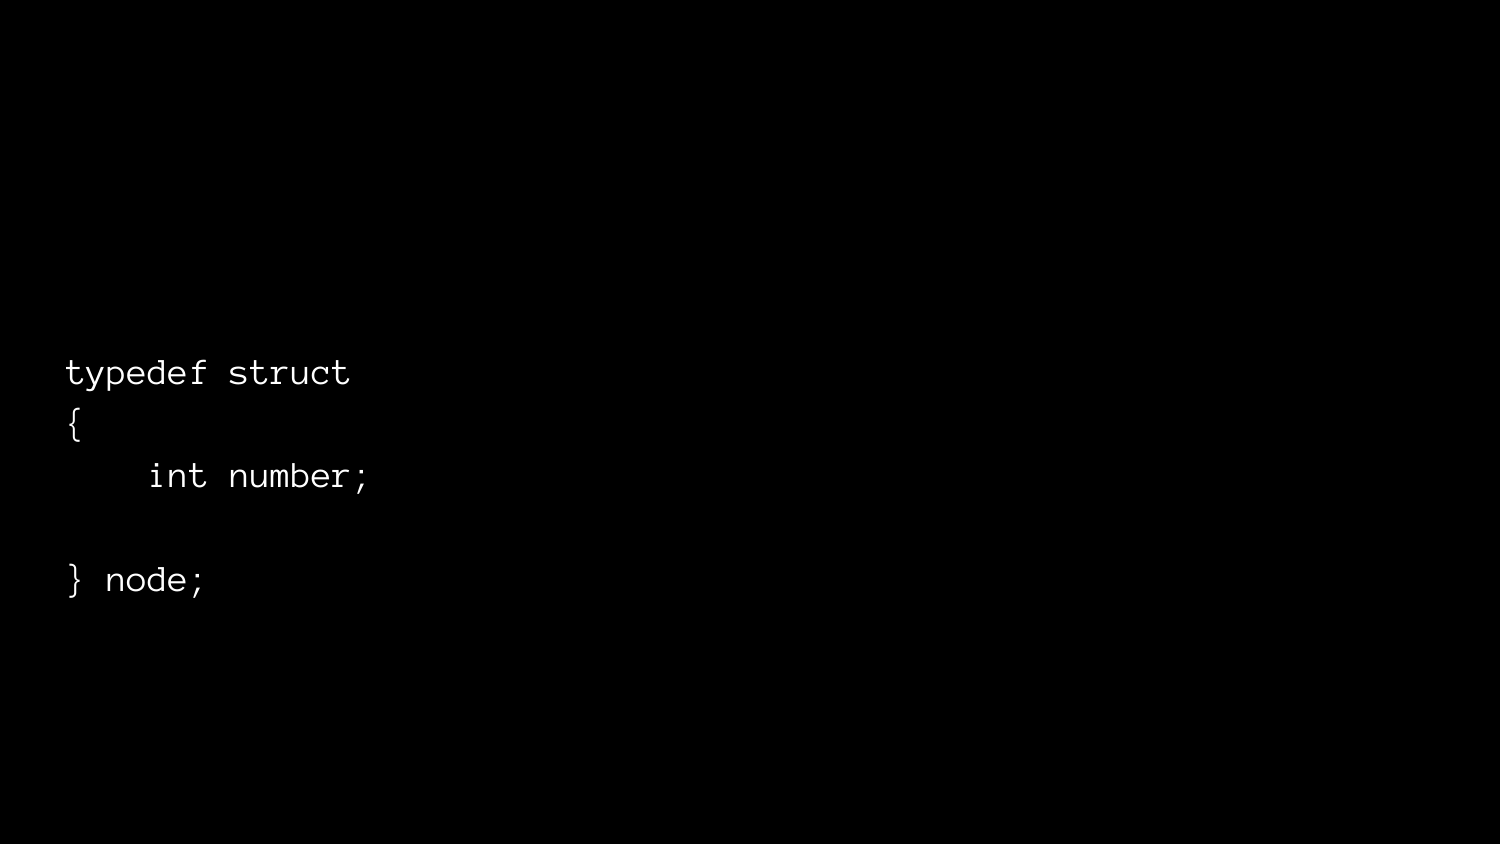

typedef struct
{
    int number;

} node;